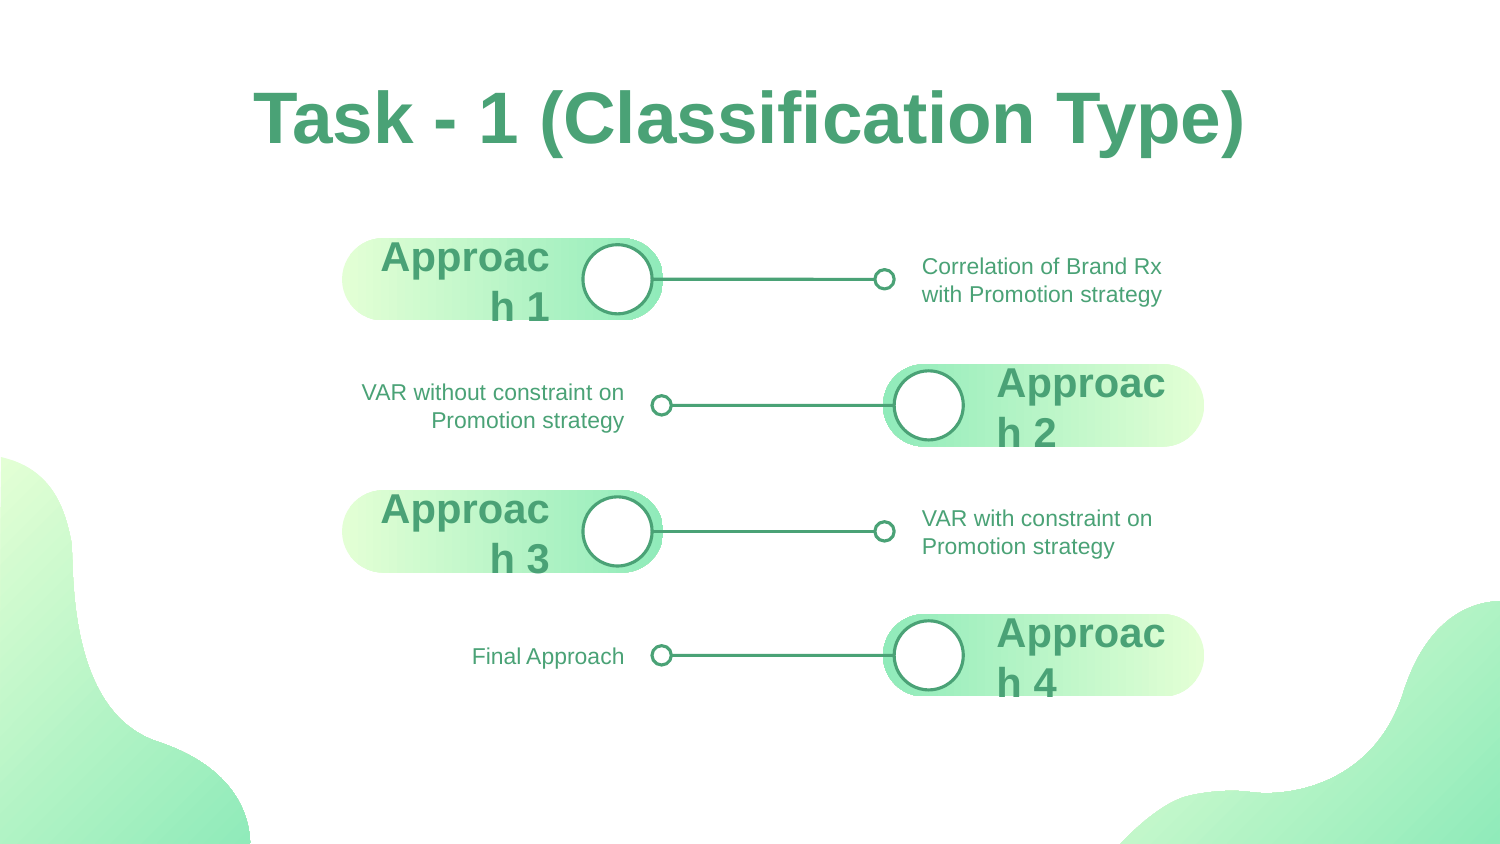

# Task - 1 (Classification Type)
Correlation of Brand Rx with Promotion strategy

Approach 1

VAR without constraint on Promotion strategy

Approach 2

VAR with constraint on Promotion strategy
Approach 3

Final Approach

Approach 4